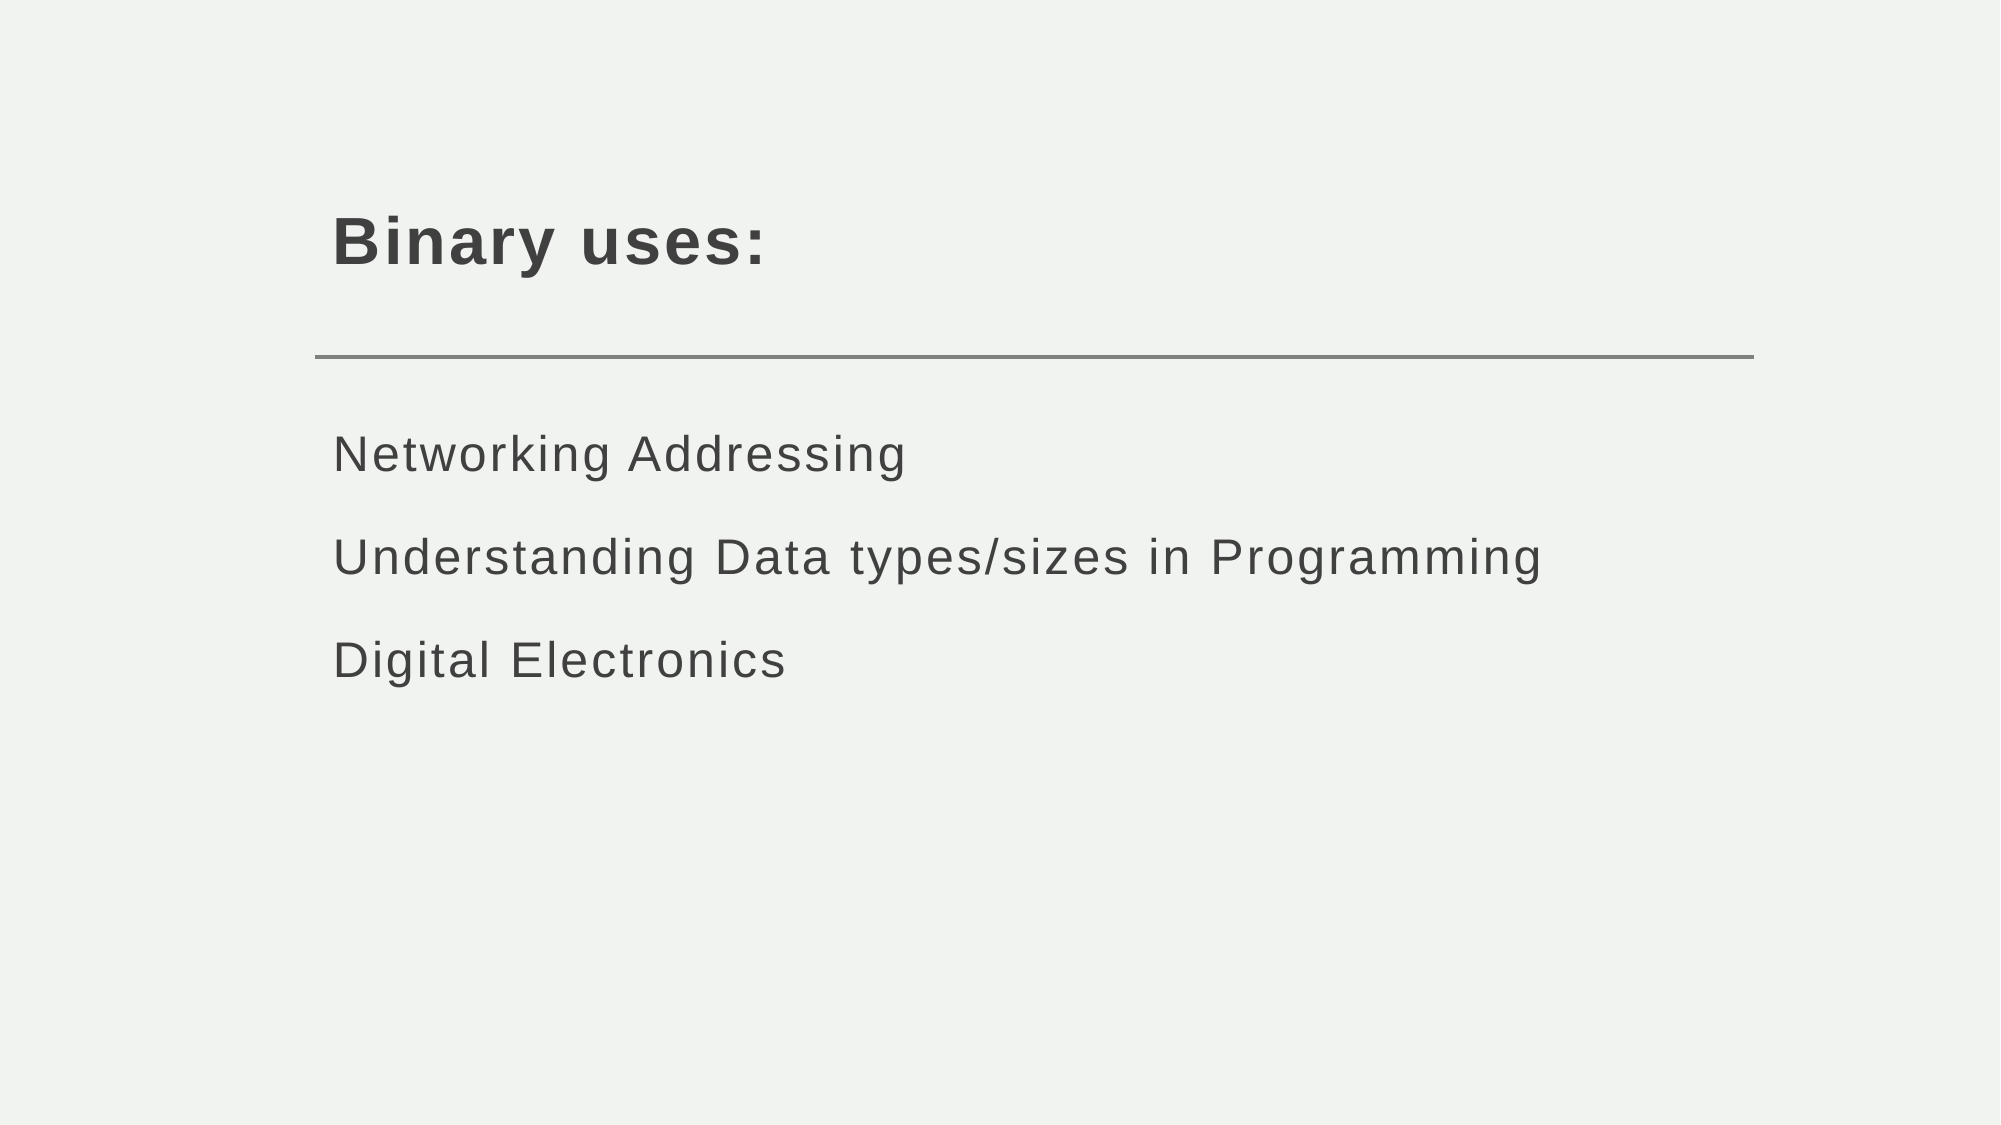

# Binary uses:
Networking Addressing
Understanding Data types/sizes in Programming
Digital Electronics